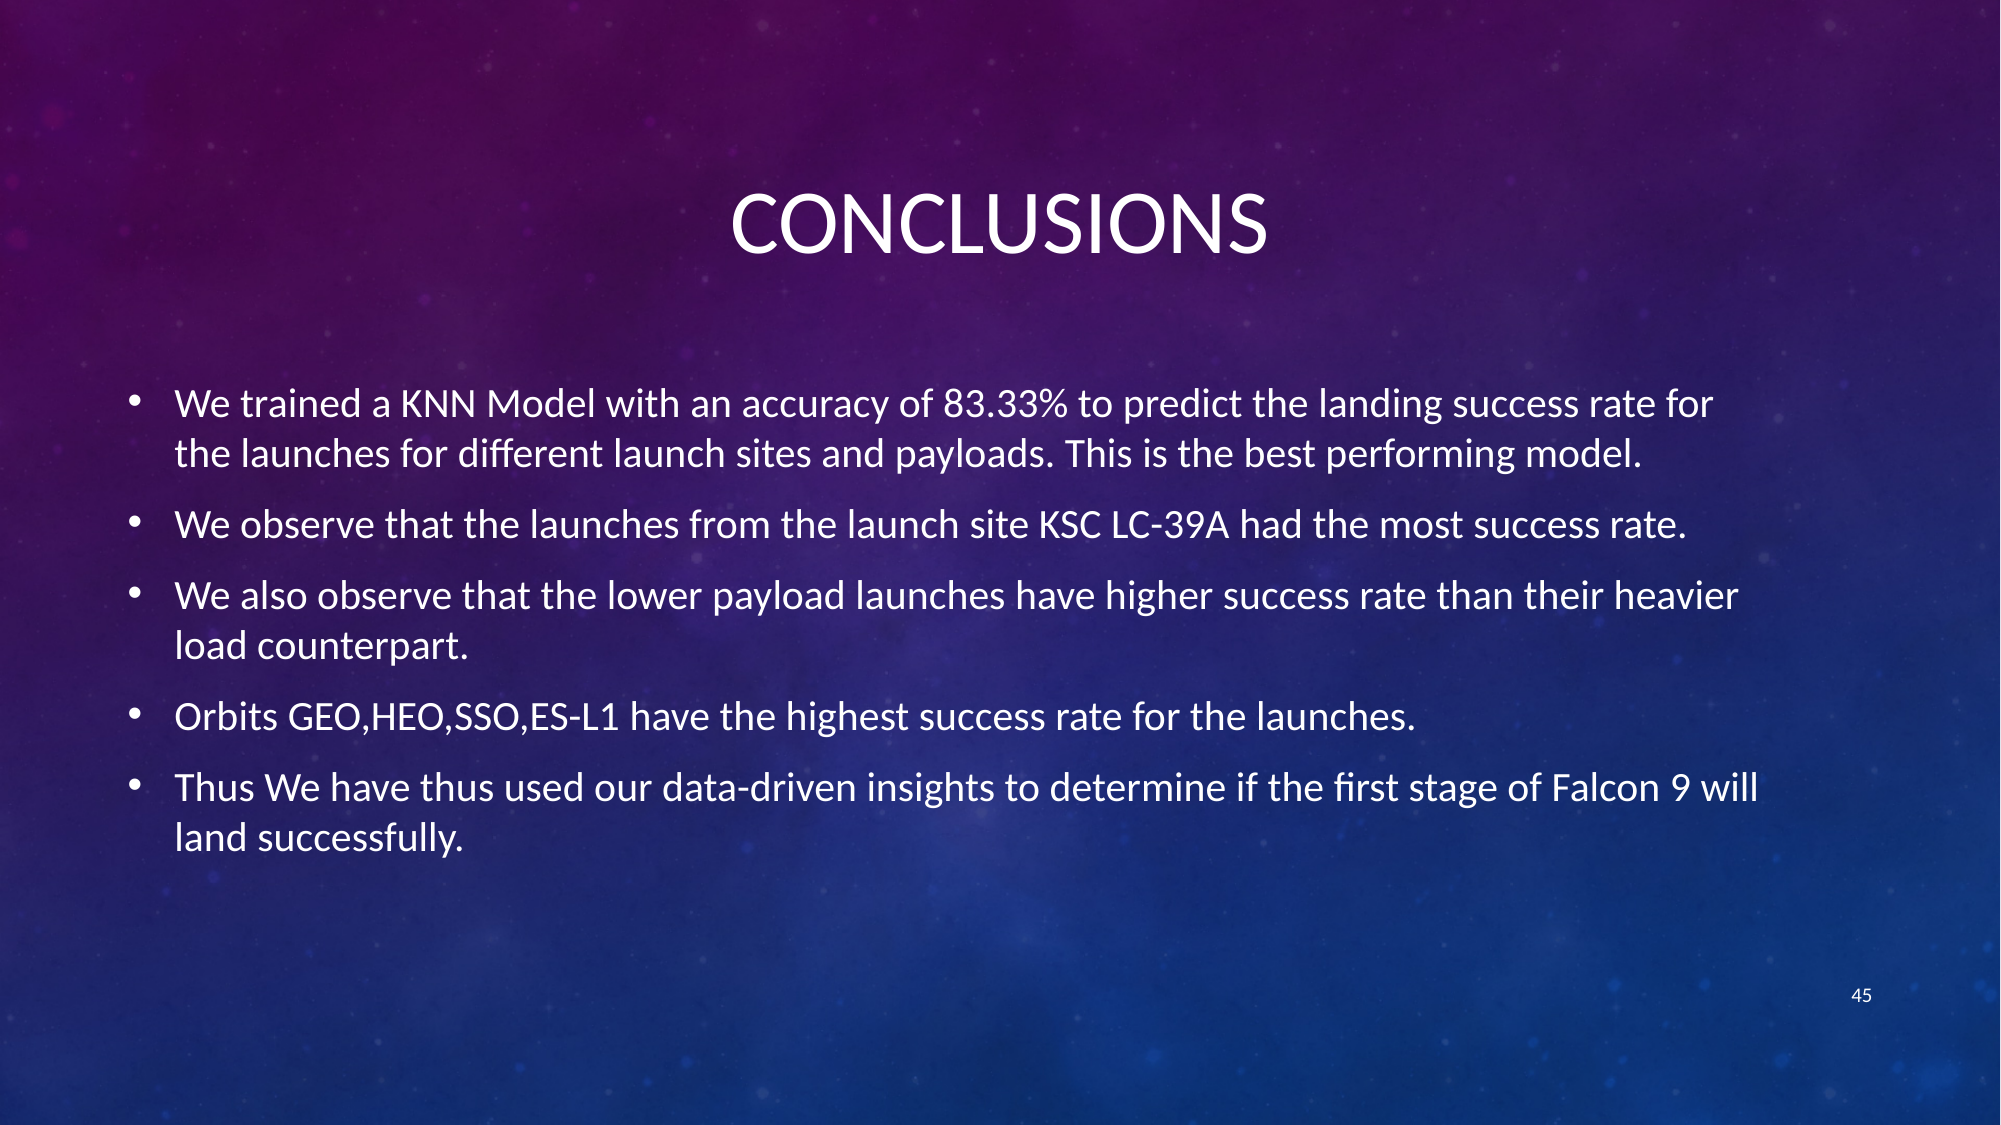

Conclusions
We trained a KNN Model with an accuracy of 83.33% to predict the landing success rate for the launches for different launch sites and payloads. This is the best performing model.
We observe that the launches from the launch site KSC LC-39A had the most success rate.
We also observe that the lower payload launches have higher success rate than their heavier load counterpart.
Orbits GEO,HEO,SSO,ES-L1 have the highest success rate for the launches.
Thus We have thus used our data-driven insights to determine if the first stage of Falcon 9 will land successfully.

45